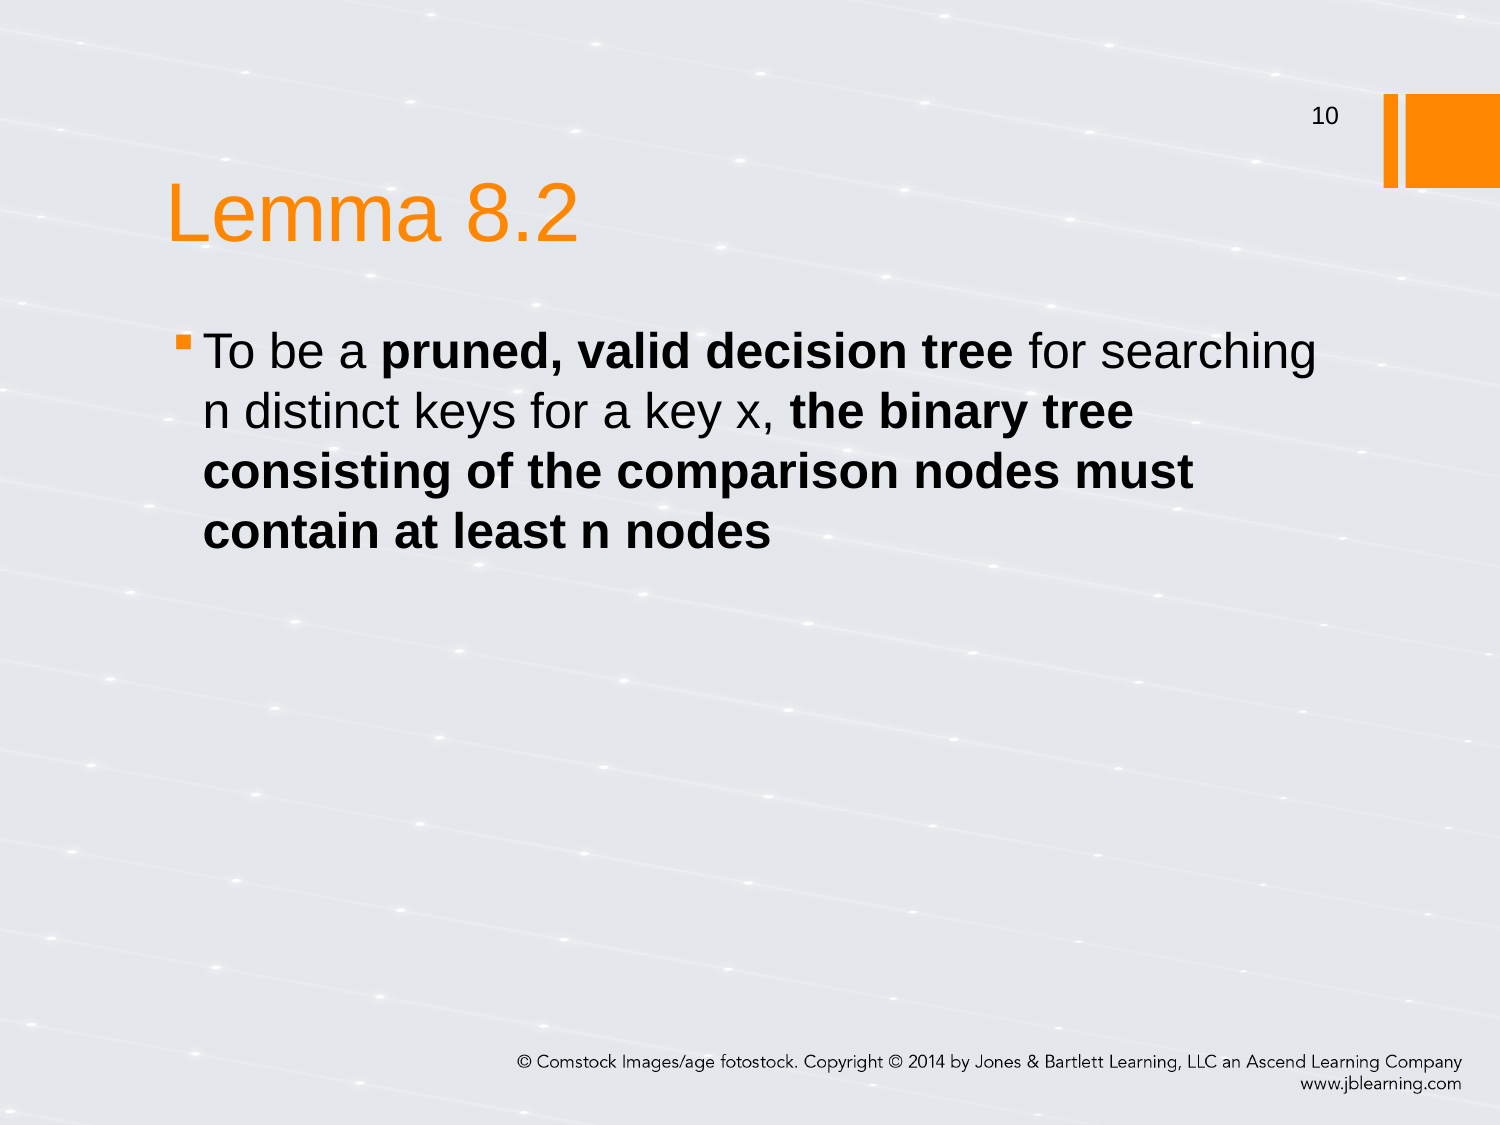

# Lemma 8.2
10
To be a pruned, valid decision tree for searching n distinct keys for a key x, the binary tree consisting of the comparison nodes must contain at least n nodes